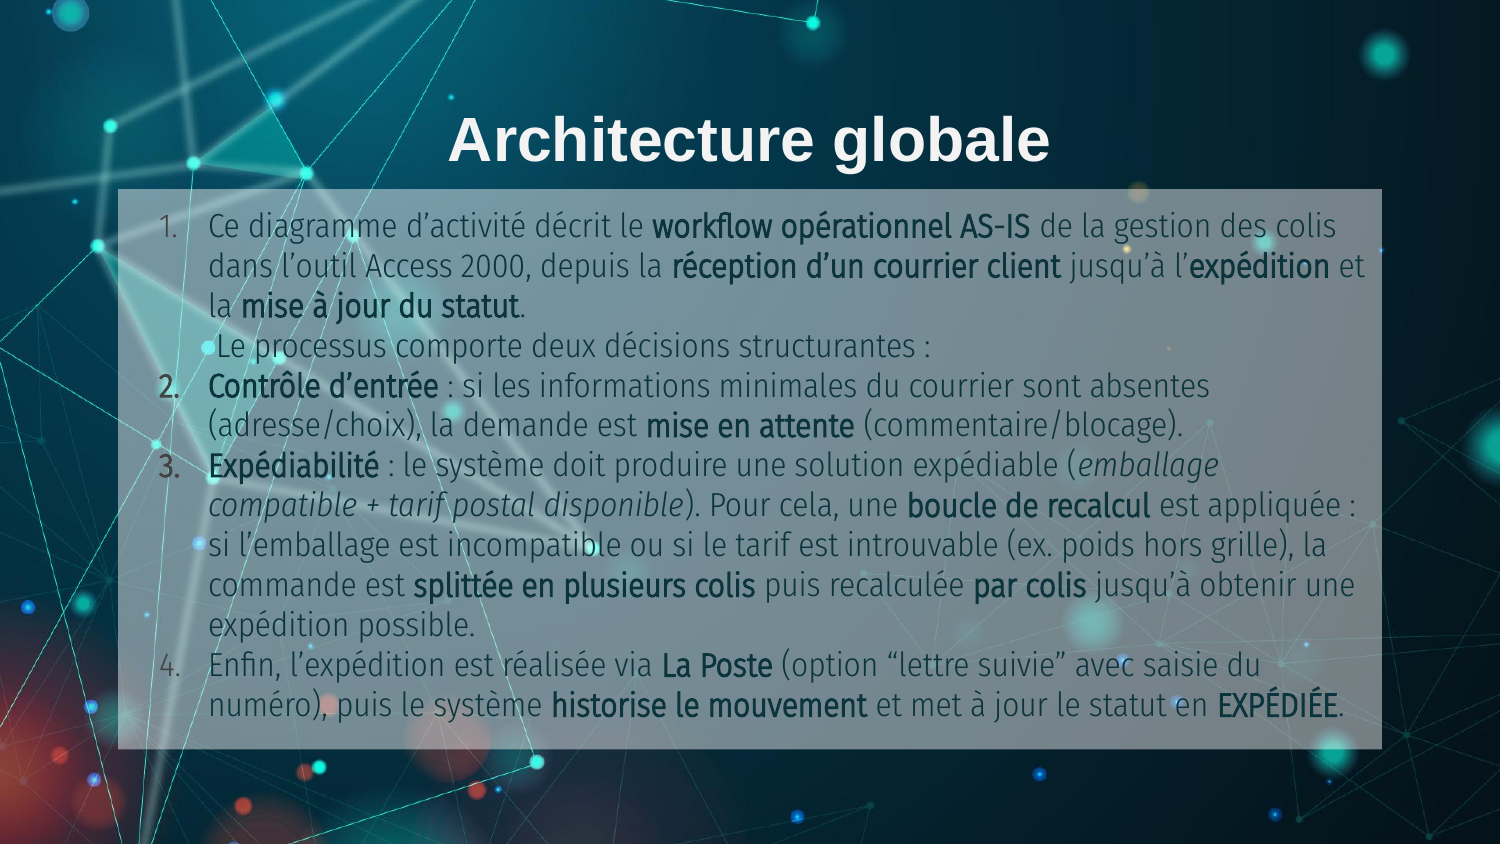

# Architecture globale
Ce diagramme d’activité décrit le workflow opérationnel AS-IS de la gestion des colis dans l’outil Access 2000, depuis la réception d’un courrier client jusqu’à l’expédition et la mise à jour du statut.
 Le processus comporte deux décisions structurantes :
Contrôle d’entrée : si les informations minimales du courrier sont absentes (adresse/choix), la demande est mise en attente (commentaire/blocage).
Expédiabilité : le système doit produire une solution expédiable (emballage compatible + tarif postal disponible). Pour cela, une boucle de recalcul est appliquée : si l’emballage est incompatible ou si le tarif est introuvable (ex. poids hors grille), la commande est splittée en plusieurs colis puis recalculée par colis jusqu’à obtenir une expédition possible.
Enfin, l’expédition est réalisée via La Poste (option “lettre suivie” avec saisie du numéro), puis le système historise le mouvement et met à jour le statut en EXPÉDIÉE.